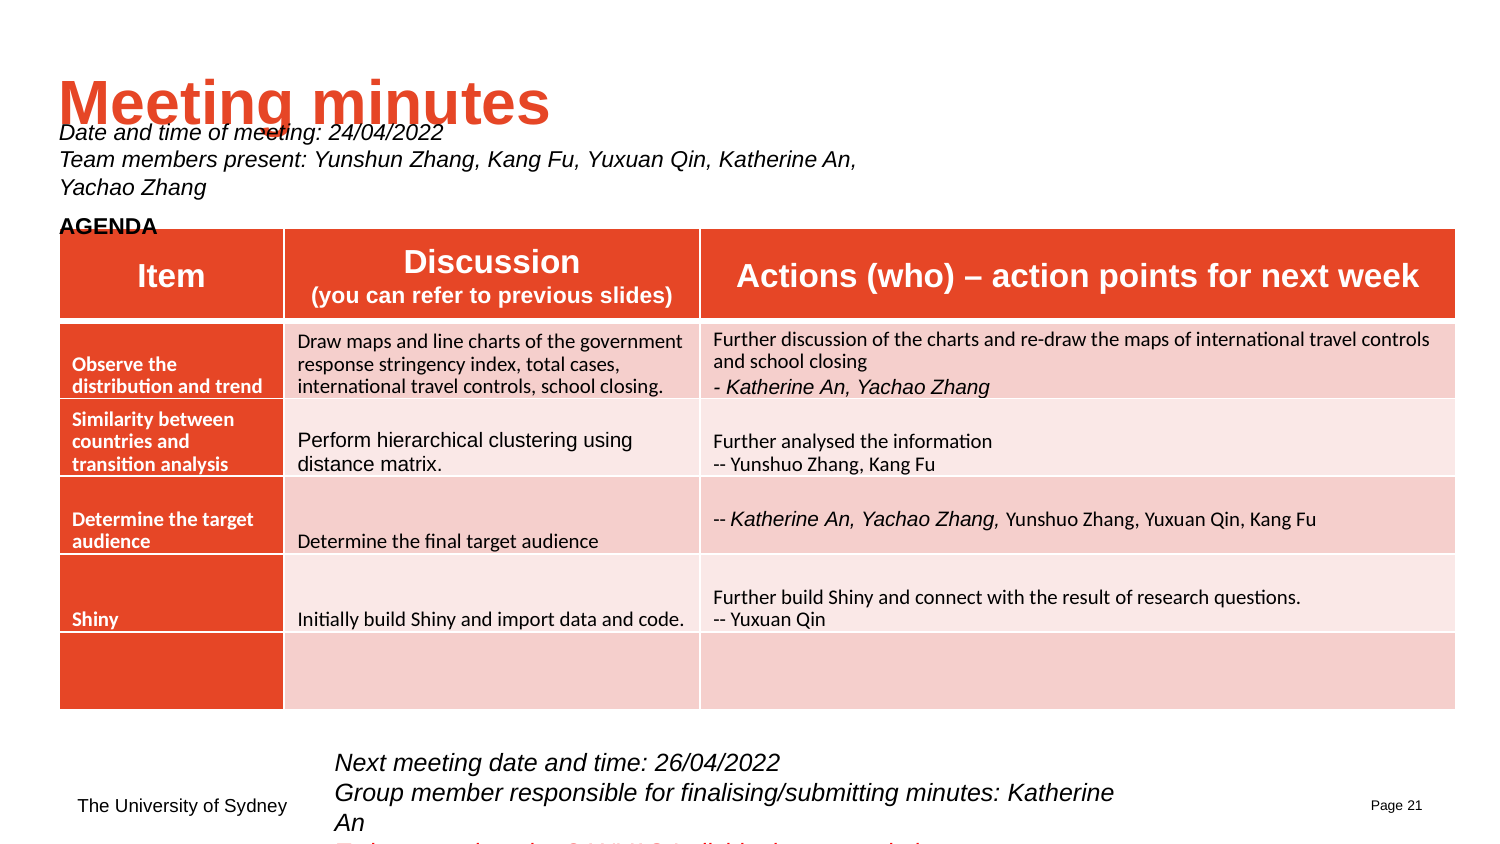

# Meeting minutes
Date and time of meeting: 24/04/2022
Team members present: Yunshun Zhang, Kang Fu, Yuxuan Qin, Katherine An, Yachao Zhang

AGENDA
| Item | Discussion (you can refer to previous slides) | Actions (who) – action points for next week |
| --- | --- | --- |
| Observe the distribution and trend | Draw maps and line charts of the government response stringency index, total cases, international travel controls, school closing. | Further discussion of the charts and re-draw the maps of international travel controls and school closing - Katherine An, Yachao Zhang |
| Similarity between countries and transition analysis | Perform hierarchical clustering using distance matrix. | Further analysed the information -- Yunshuo Zhang, Kang Fu |
| Determine the target audience | Determine the final target audience | -- Katherine An, Yachao Zhang, Yunshuo Zhang, Yuxuan Qin, Kang Fu |
| Shiny | Initially build Shiny and import data and code. | Further build Shiny and connect with the result of research questions. -- Yuxuan Qin |
|  |  |  |
Next meeting date and time: 26/04/2022
Group member responsible for finalising/submitting minutes: Katherine An
To be posted on the CANVAS Individual group website